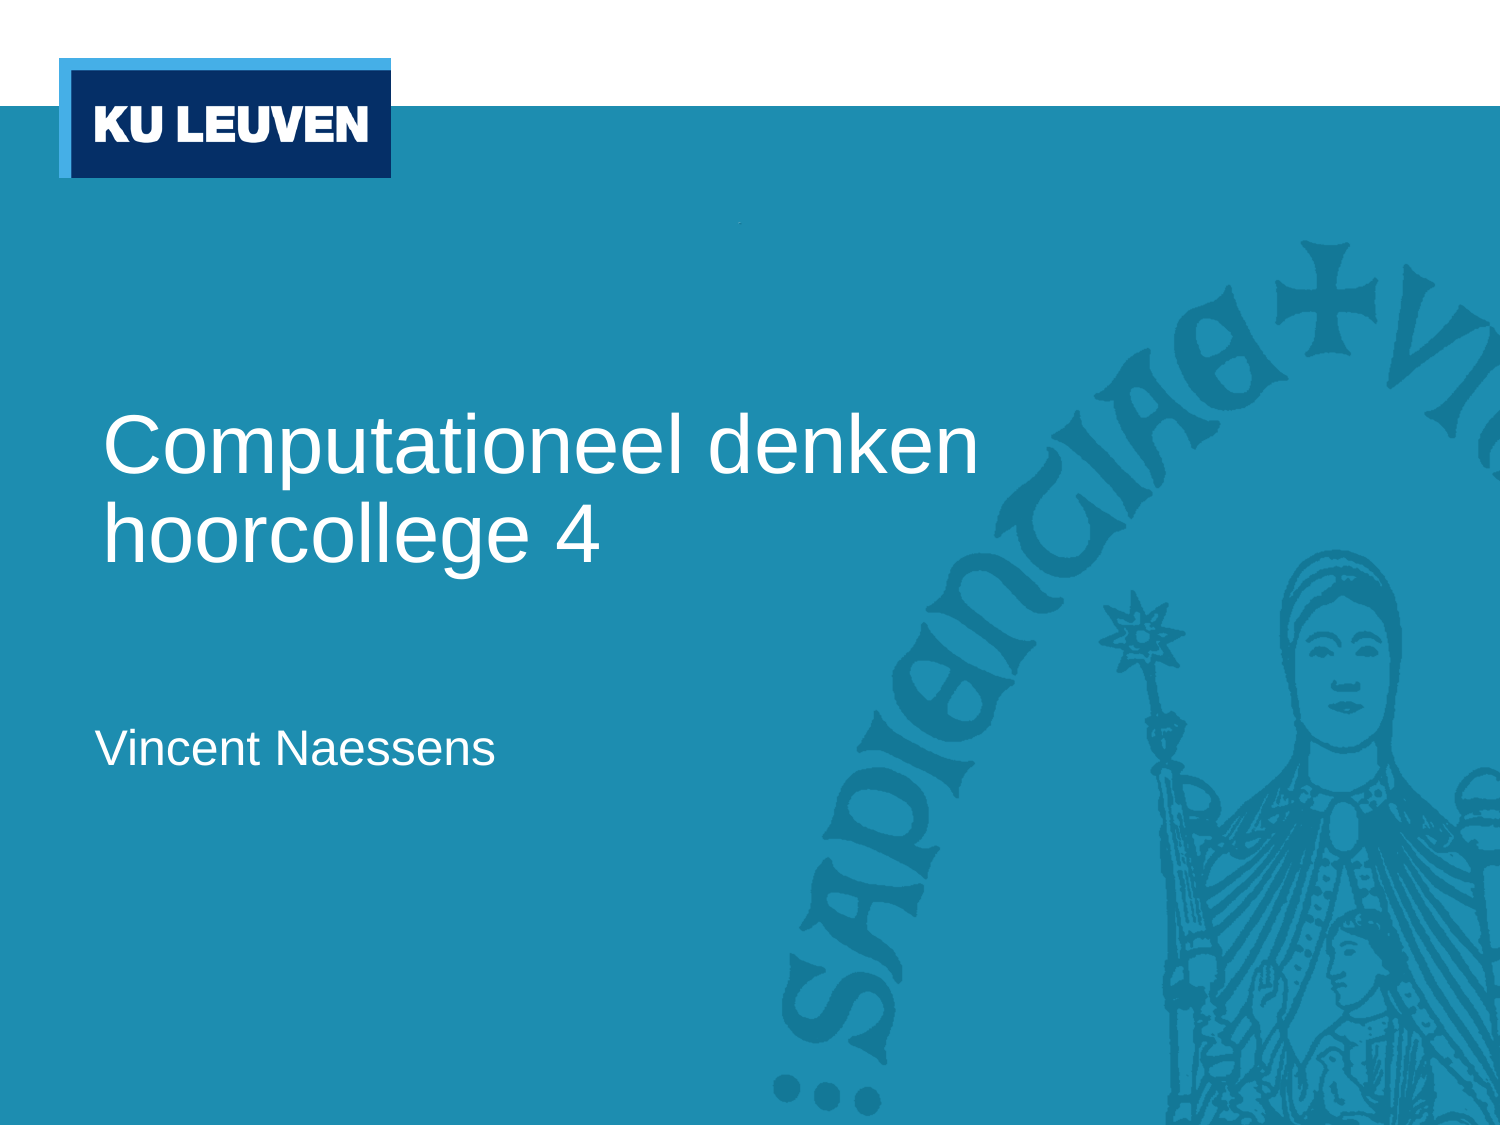

# Computationeel denken hoorcollege 4
Vincent Naessens